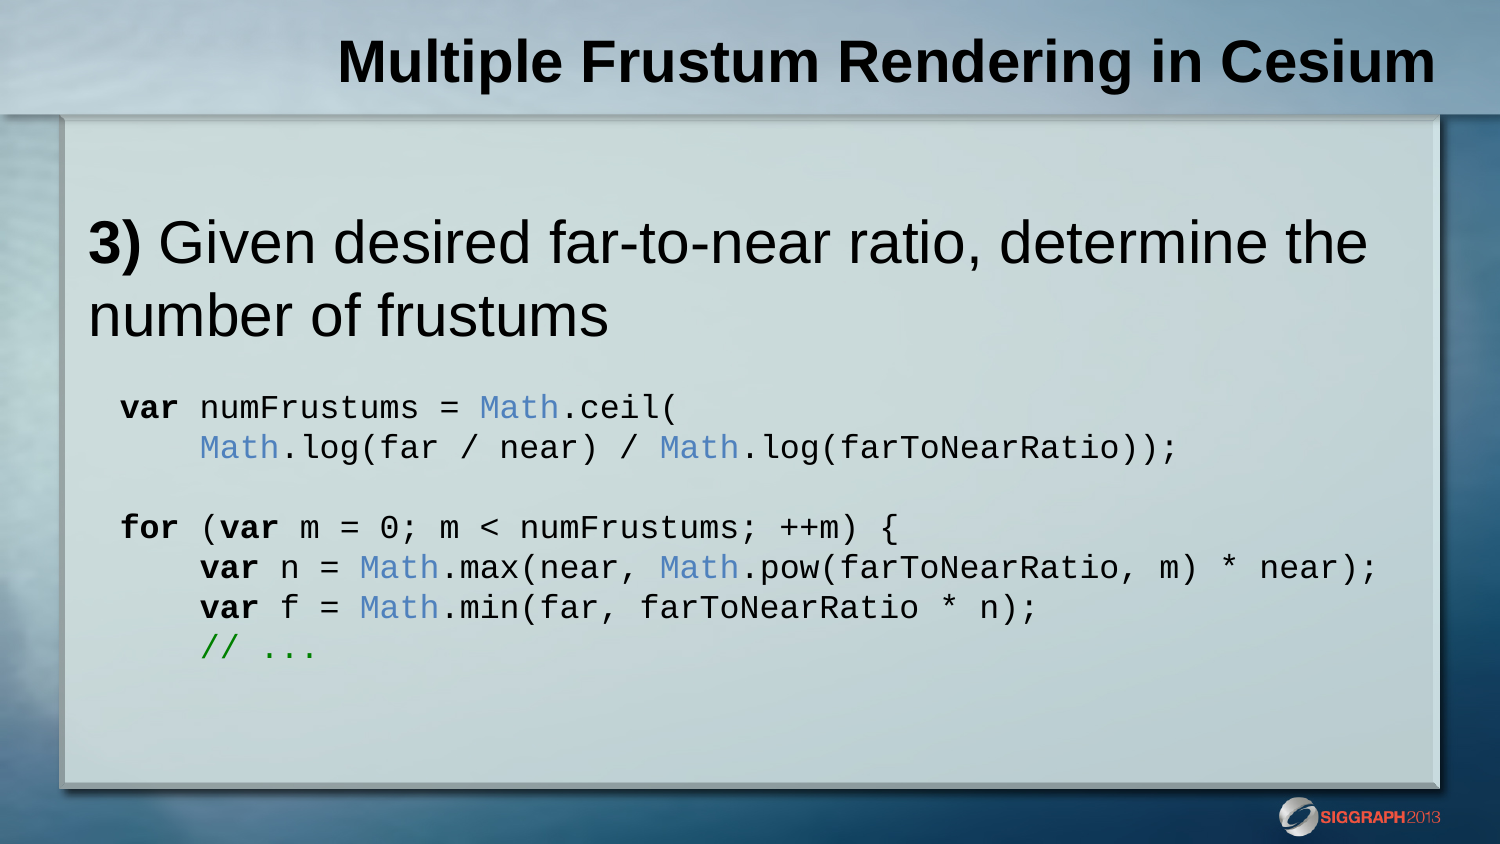

# Multiple Frustum Rendering in Cesium
3) Given desired far-to-near ratio, determine the number of frustums
var numFrustums = Math.ceil(
    Math.log(far / near) / Math.log(farToNearRatio));

for (var m = 0; m < numFrustums; ++m) {
    var n = Math.max(near, Math.pow(farToNearRatio, m) * near);
    var f = Math.min(far, farToNearRatio * n);
    // ...